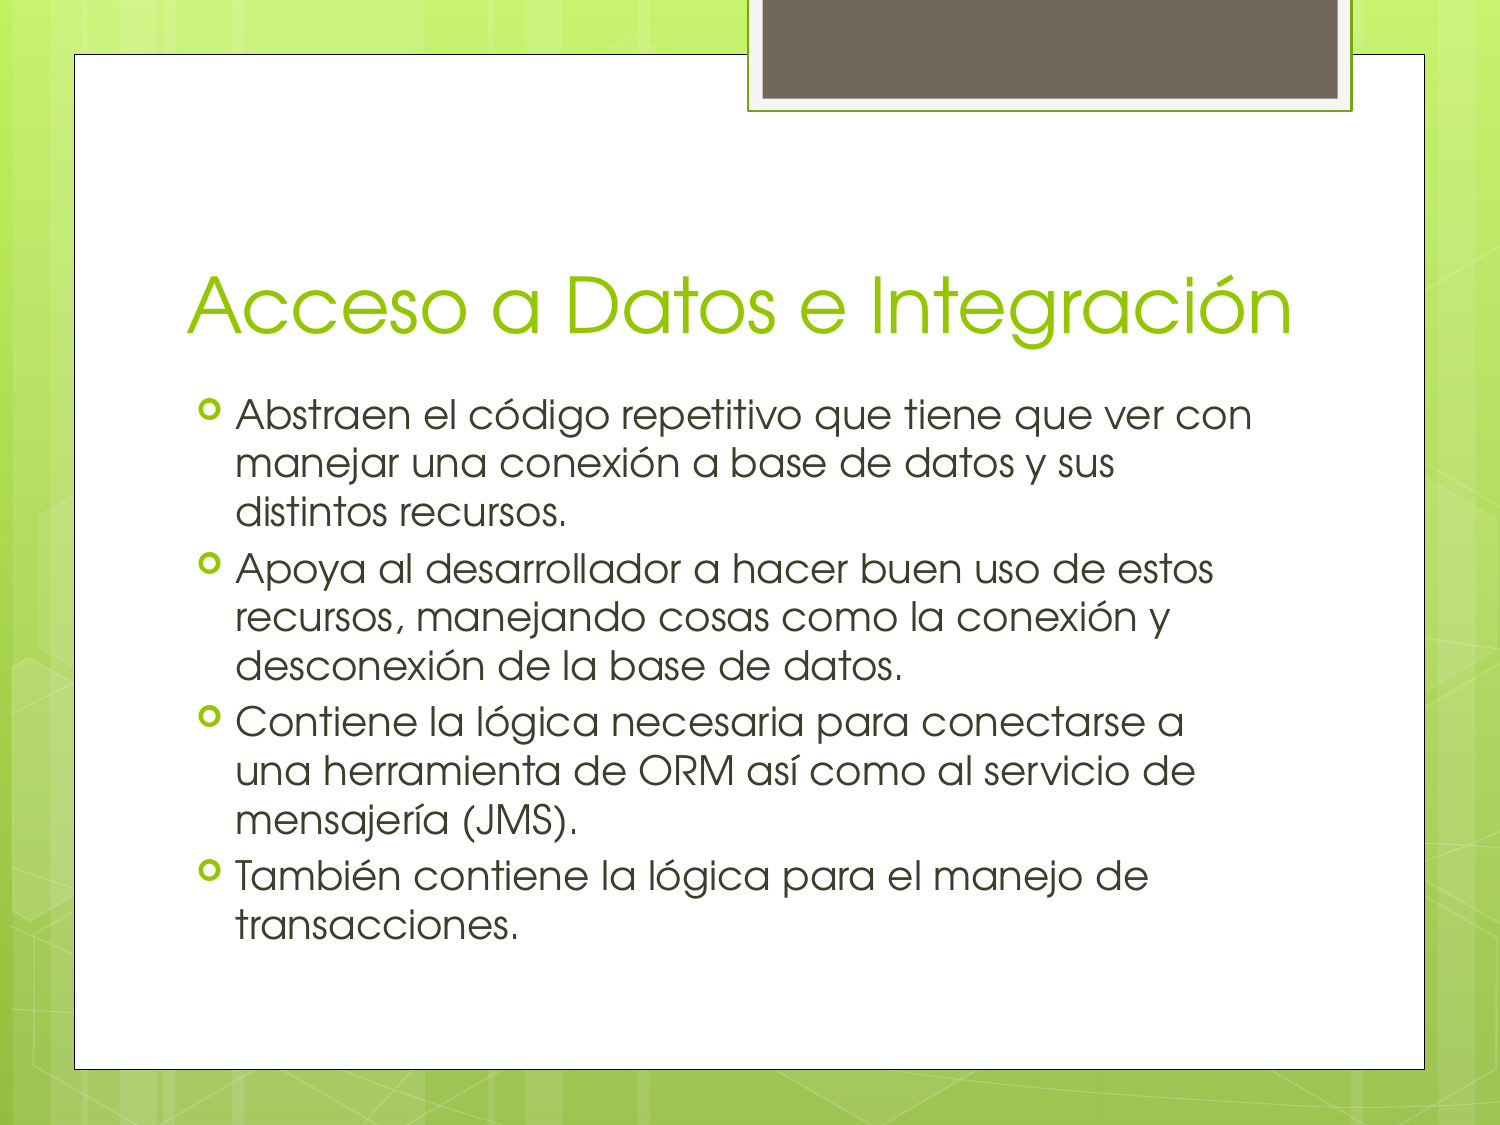

# Acceso a Datos e Integración
Abstraen el código repetitivo que tiene que ver con manejar una conexión a base de datos y sus distintos recursos.
Apoya al desarrollador a hacer buen uso de estos recursos, manejando cosas como la conexión y desconexión de la base de datos.
Contiene la lógica necesaria para conectarse a una herramienta de ORM así como al servicio de mensajería (JMS).
También contiene la lógica para el manejo de transacciones.